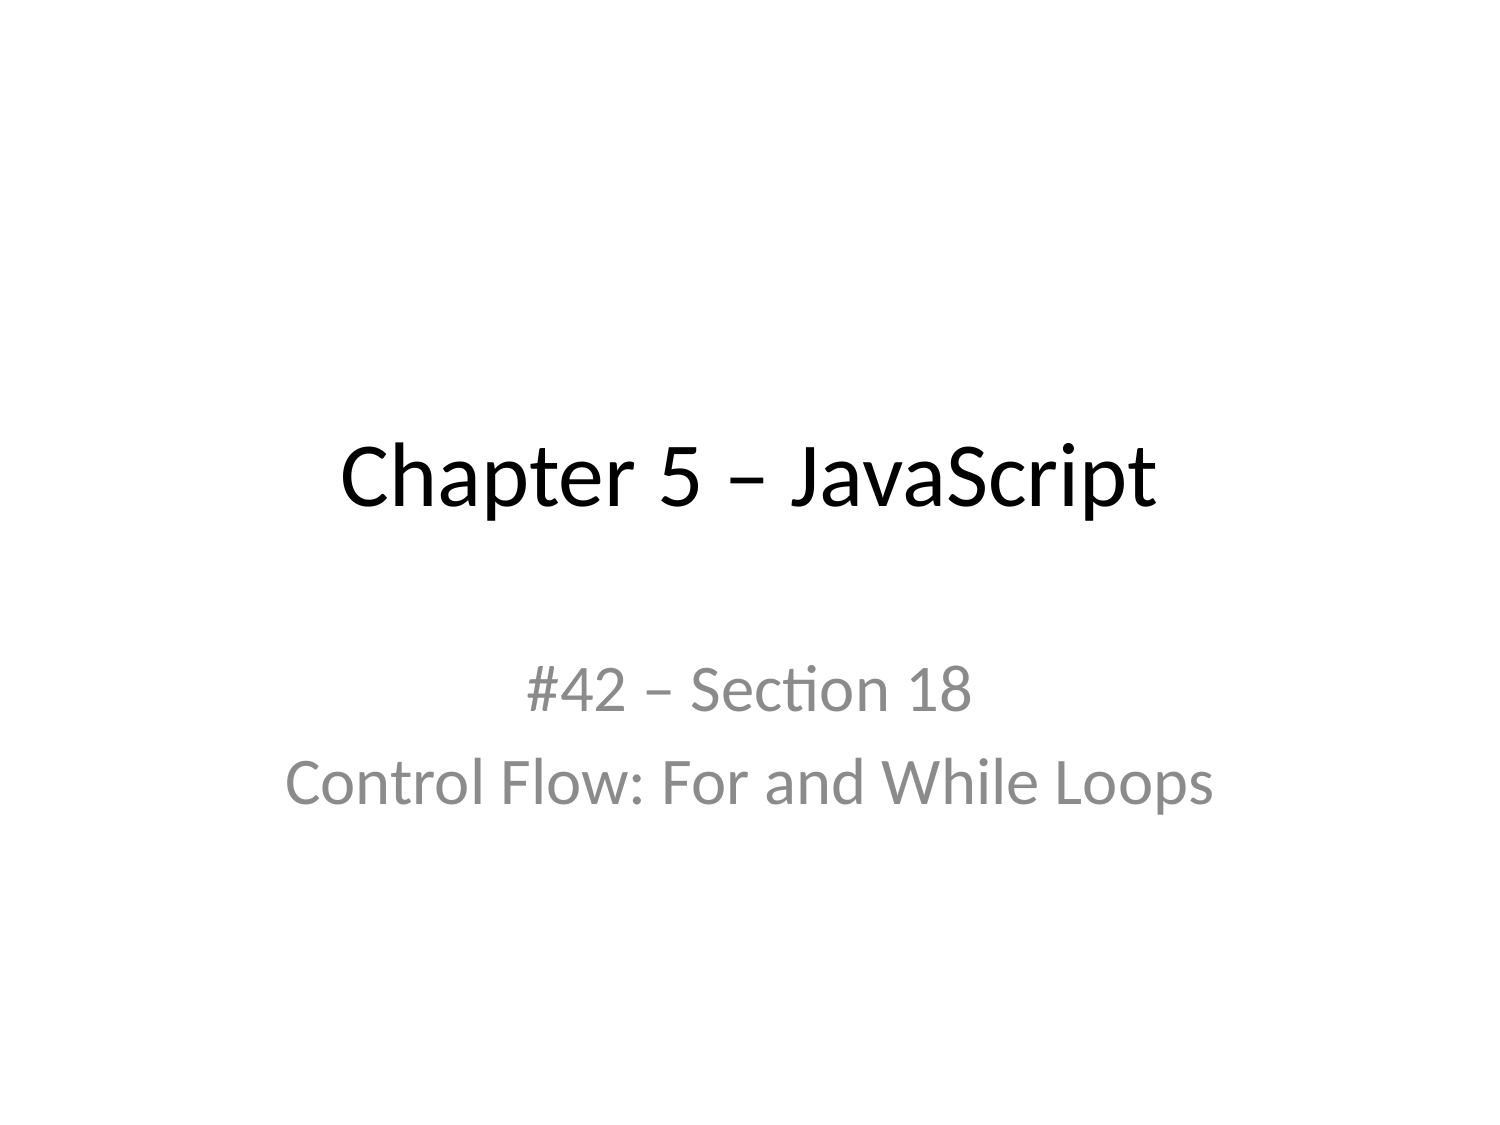

# Chapter 5 – JavaScript
#42 – Section 18
Control Flow: For and While Loops